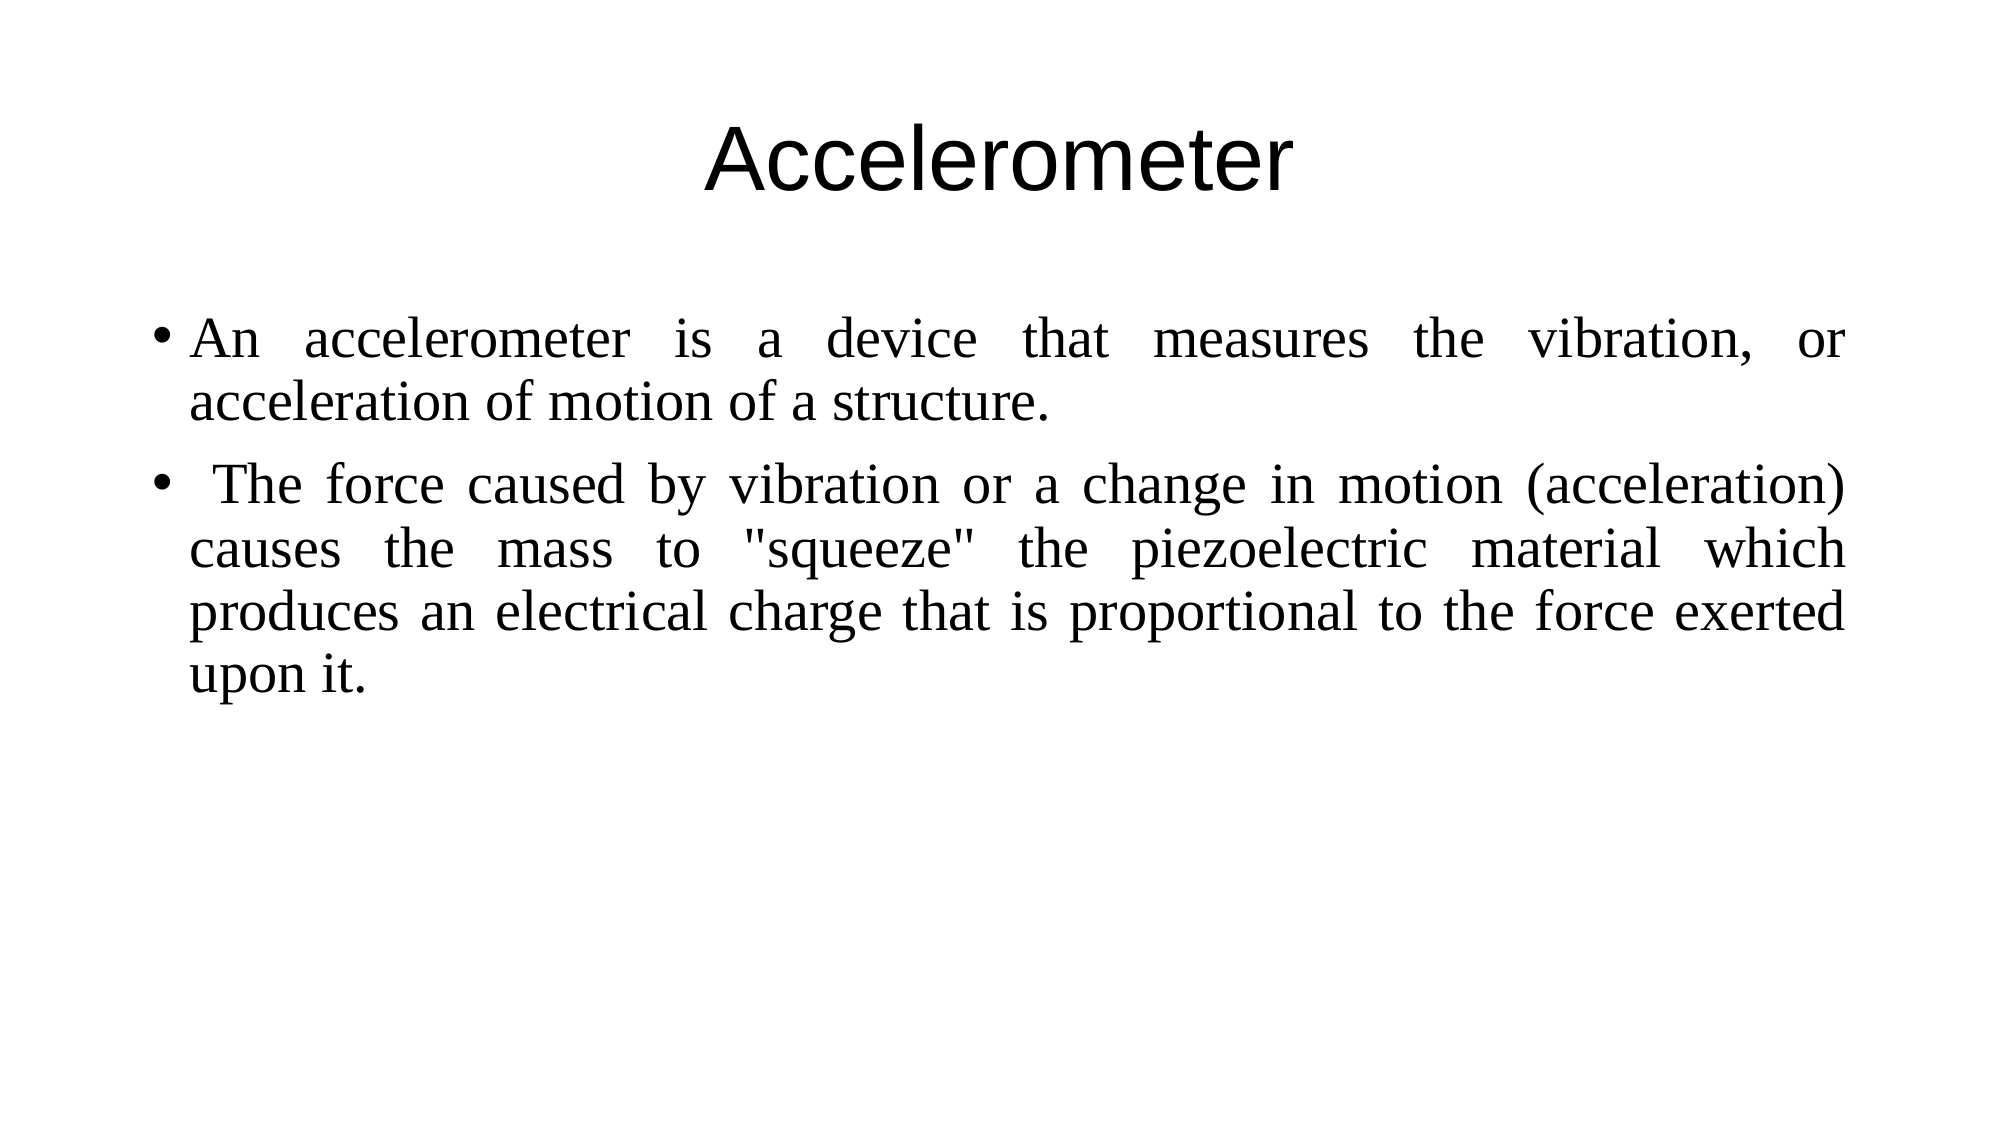

# Accelerometer
An accelerometer is a device that measures the vibration, or acceleration of motion of a structure.
 The force caused by vibration or a change in motion (acceleration) causes the mass to "squeeze" the piezoelectric material which produces an electrical charge that is proportional to the force exerted upon it.